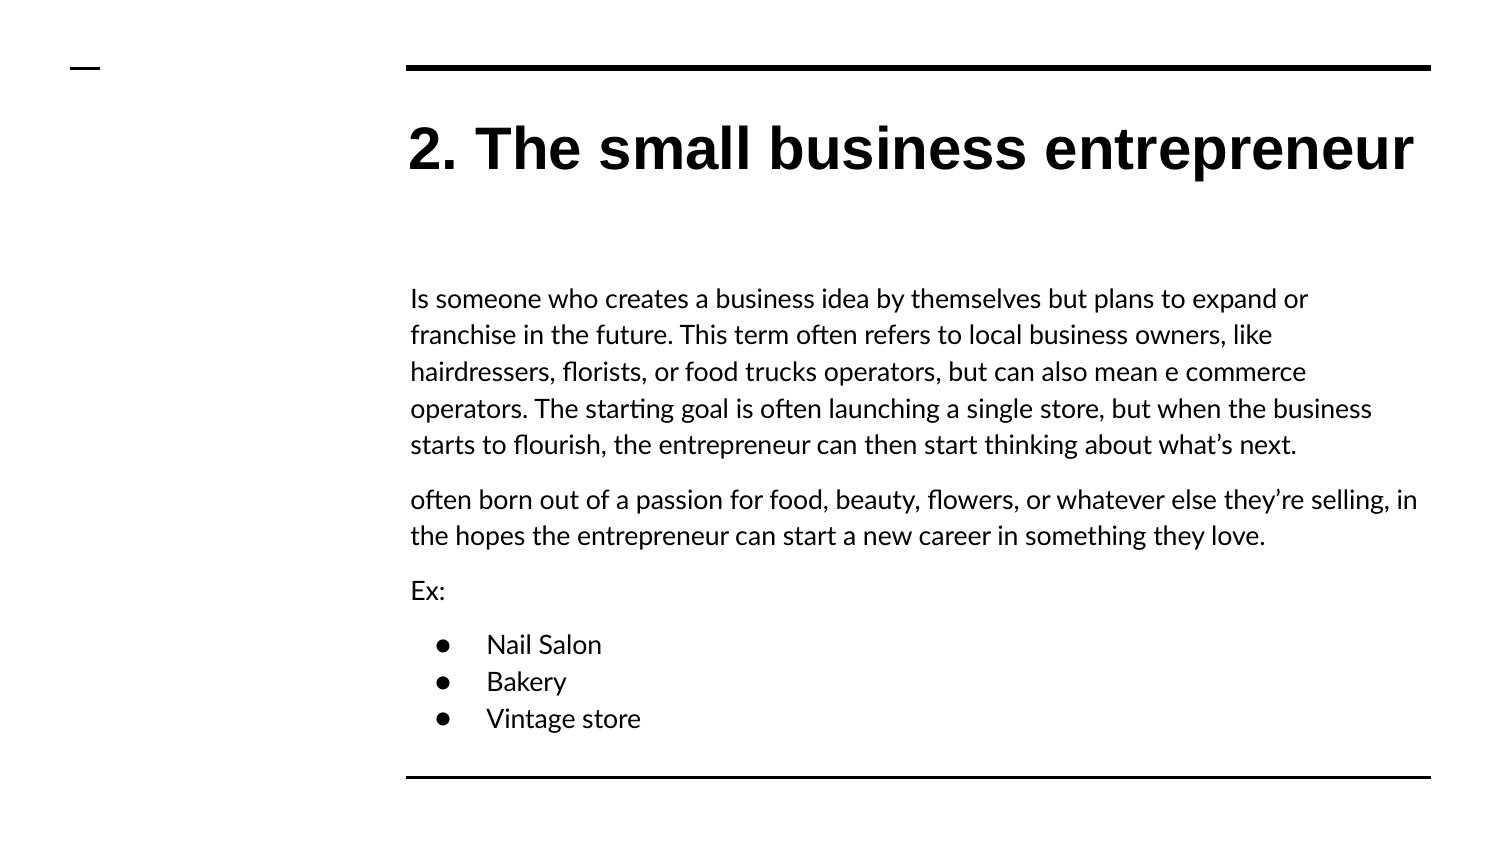

# 2. The small business entrepreneur
Is someone who creates a business idea by themselves but plans to expand or franchise in the future. This term often refers to local business owners, like hairdressers, florists, or food trucks operators, but can also mean e commerce operators. The starting goal is often launching a single store, but when the business starts to flourish, the entrepreneur can then start thinking about what’s next.
often born out of a passion for food, beauty, flowers, or whatever else they’re selling, in the hopes the entrepreneur can start a new career in something they love.
Ex:
Nail Salon
Bakery
Vintage store